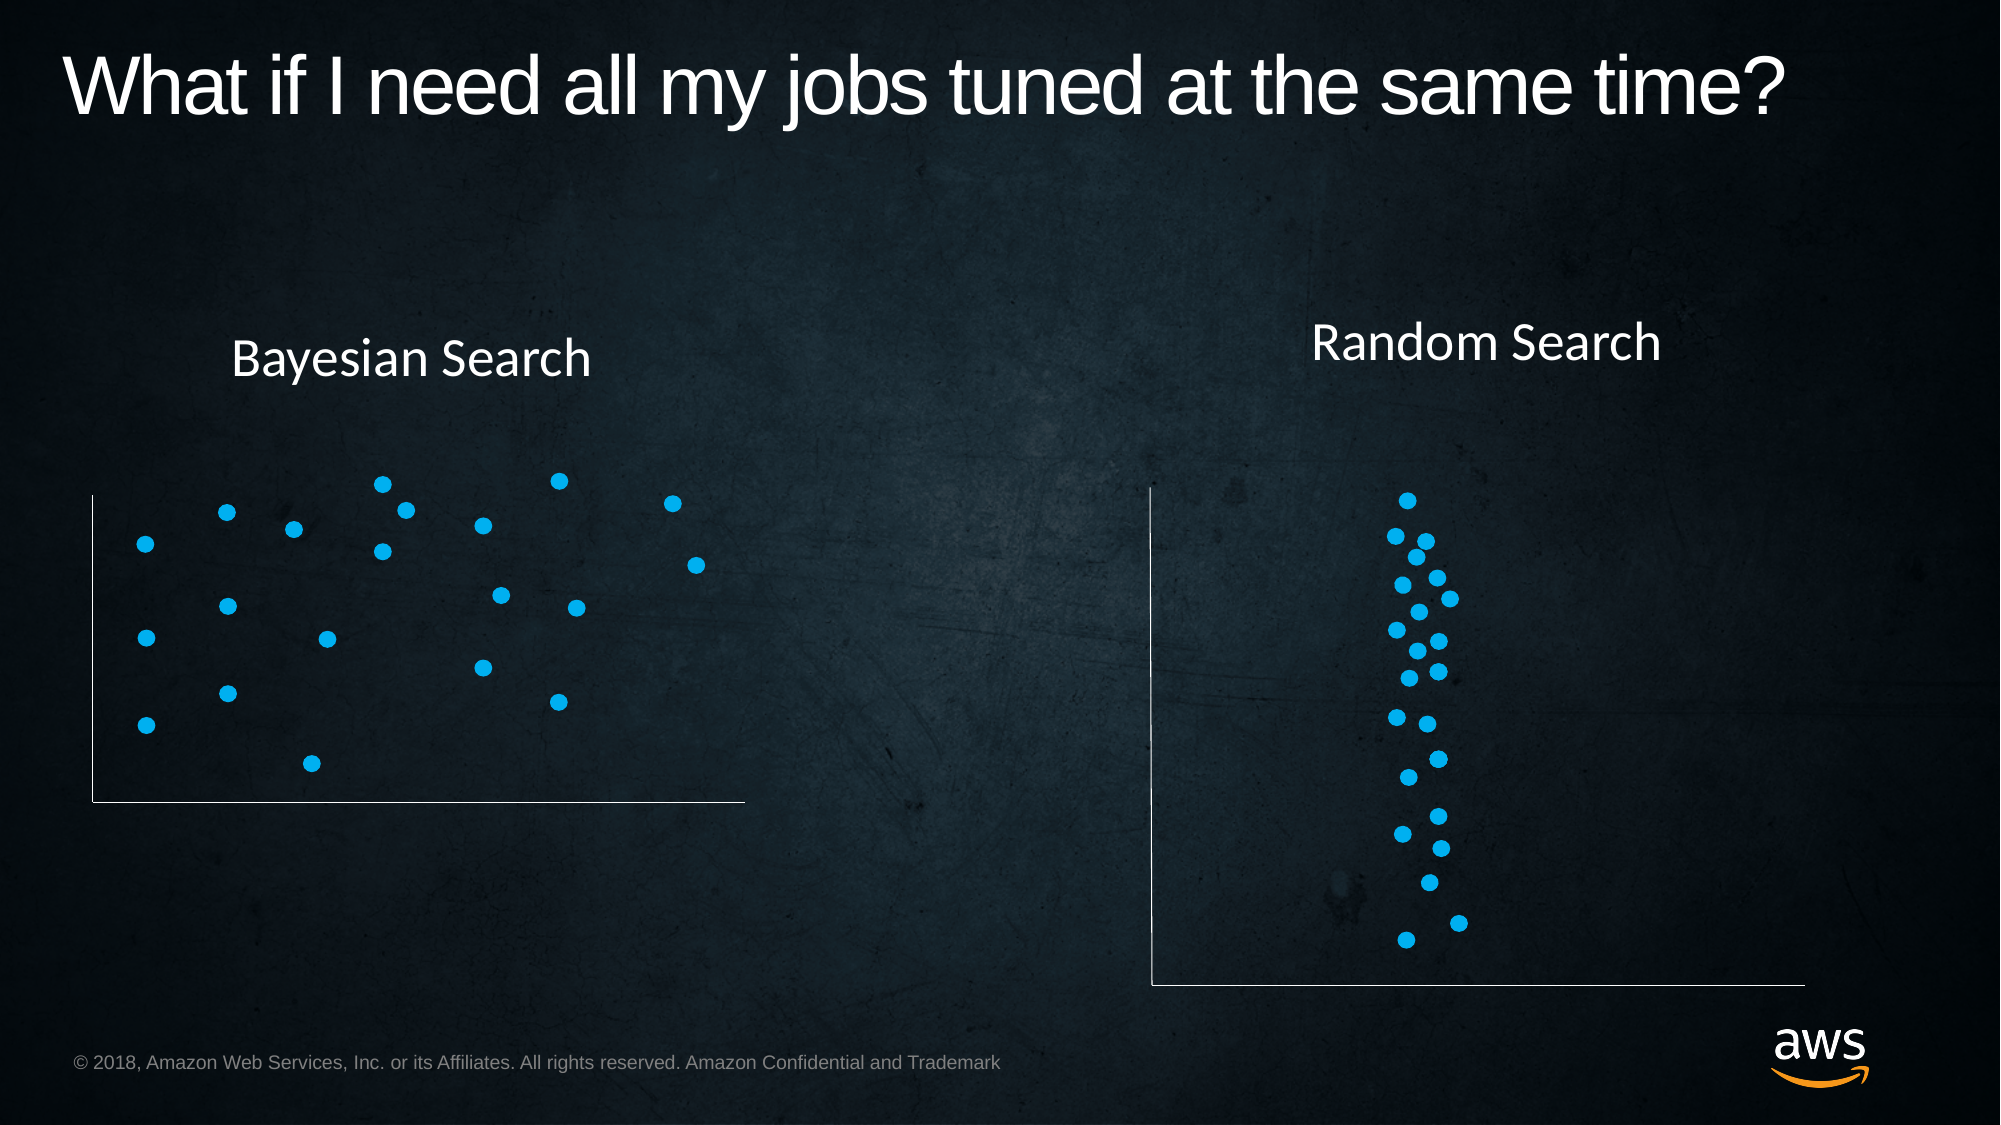

What if I need all my jobs tuned at the same time?
Random Search
Bayesian Search